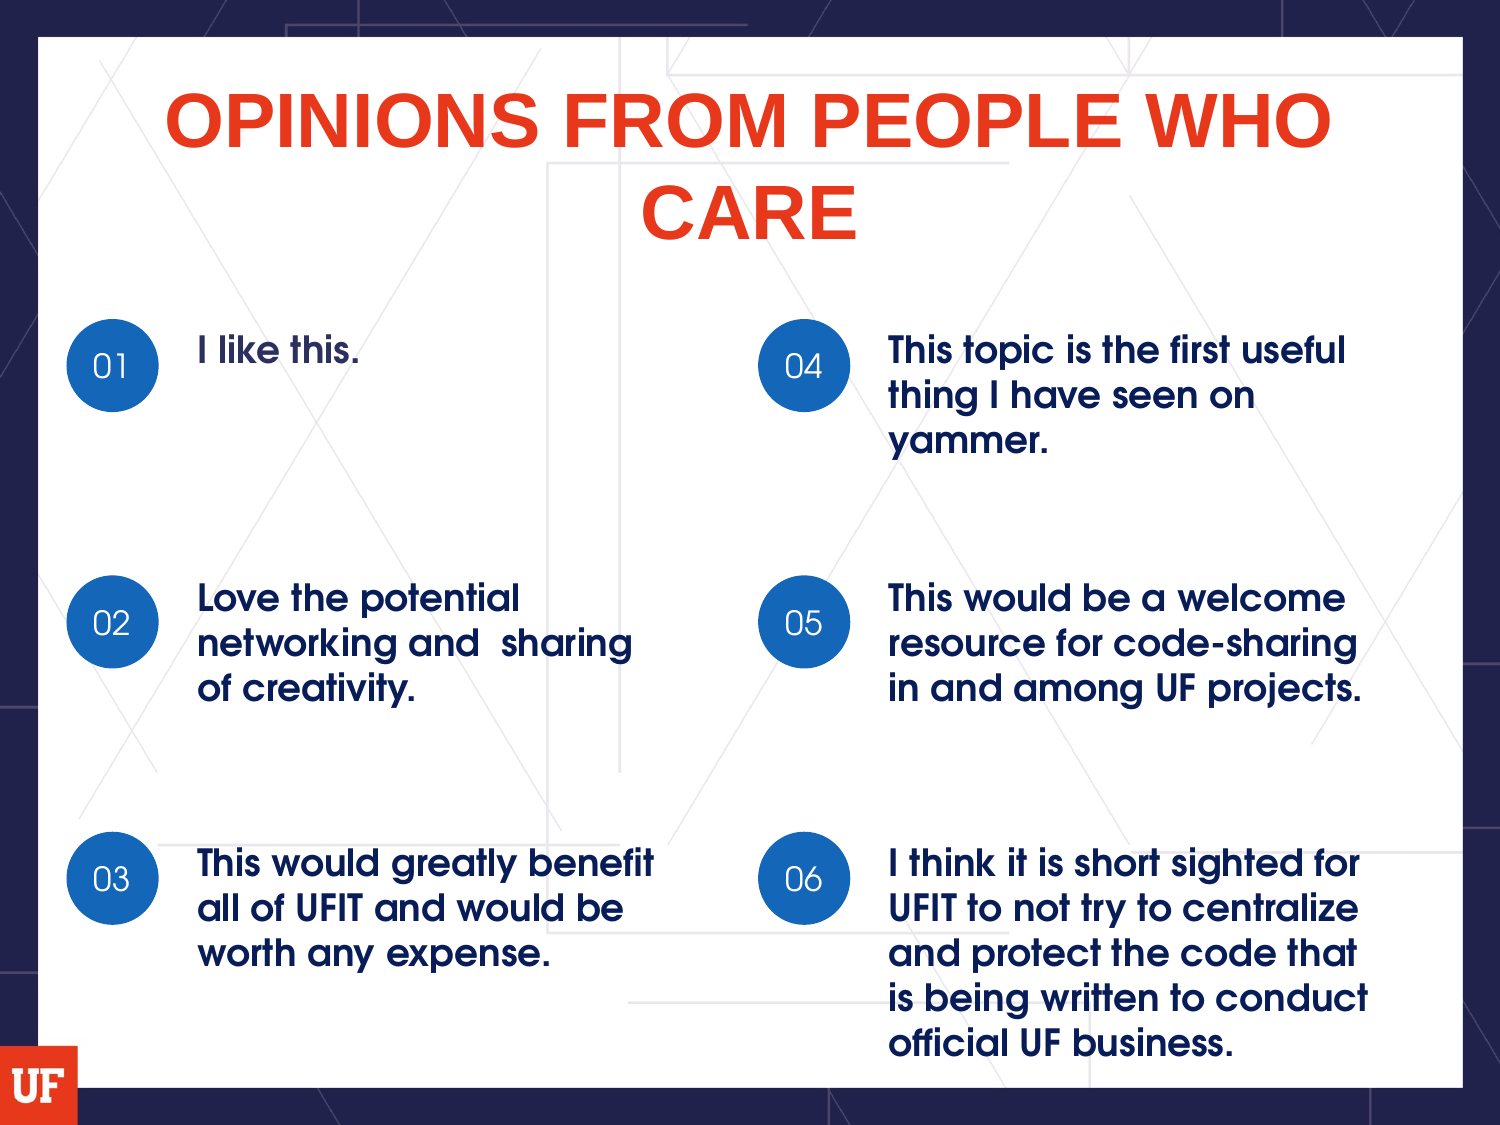

# OPINIONS FROM PEOPLE WHO CARE
I like this.
04
This topic is the first useful thing I have seen on yammer.
01
Love the potential networking and  sharing of creativity.
This would be a welcome resource for code-sharing in and among UF projects.
02
05
This would greatly benefit all of UFIT and would be worth any expense.
I think it is short sighted for UFIT to not try to centralize and protect the code that is being written to conduct official UF business.
03
06